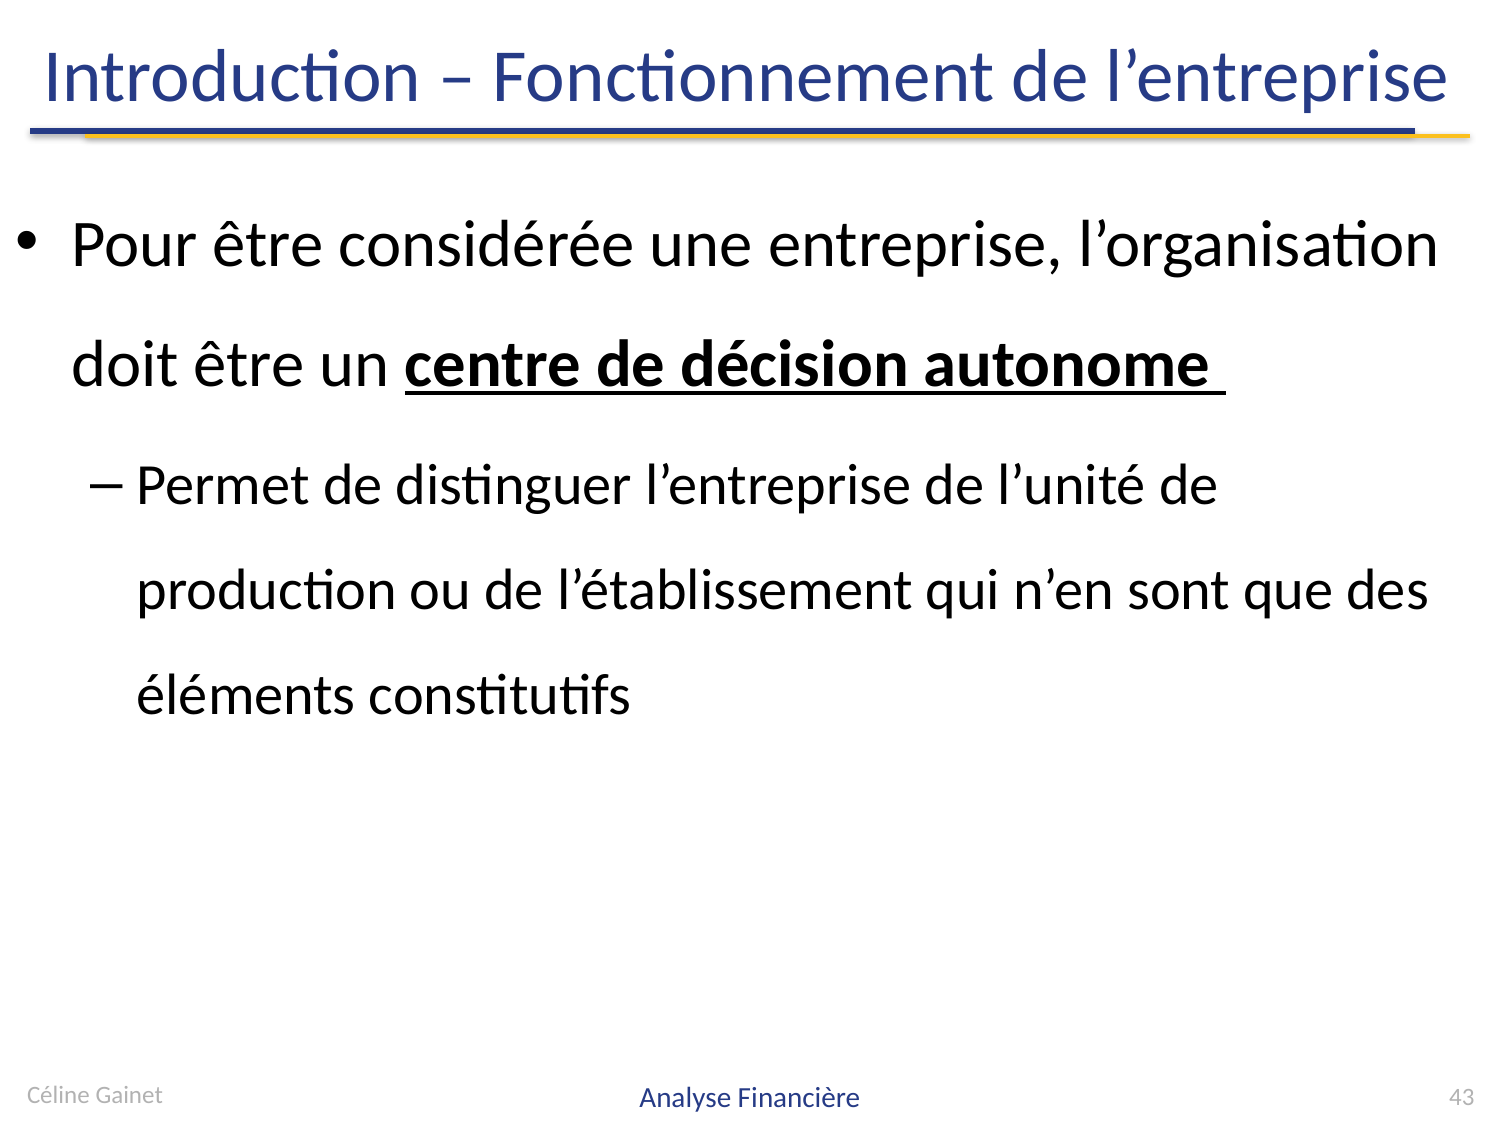

# Introduction – Fonctionnement de l’entreprise
Pour être considérée une entreprise, l’organisation doit être un centre de décision autonome
Permet de distinguer l’entreprise de l’unité de production ou de l’établissement qui n’en sont que des éléments constitutifs

Céline Gainet
Analyse Financière
43